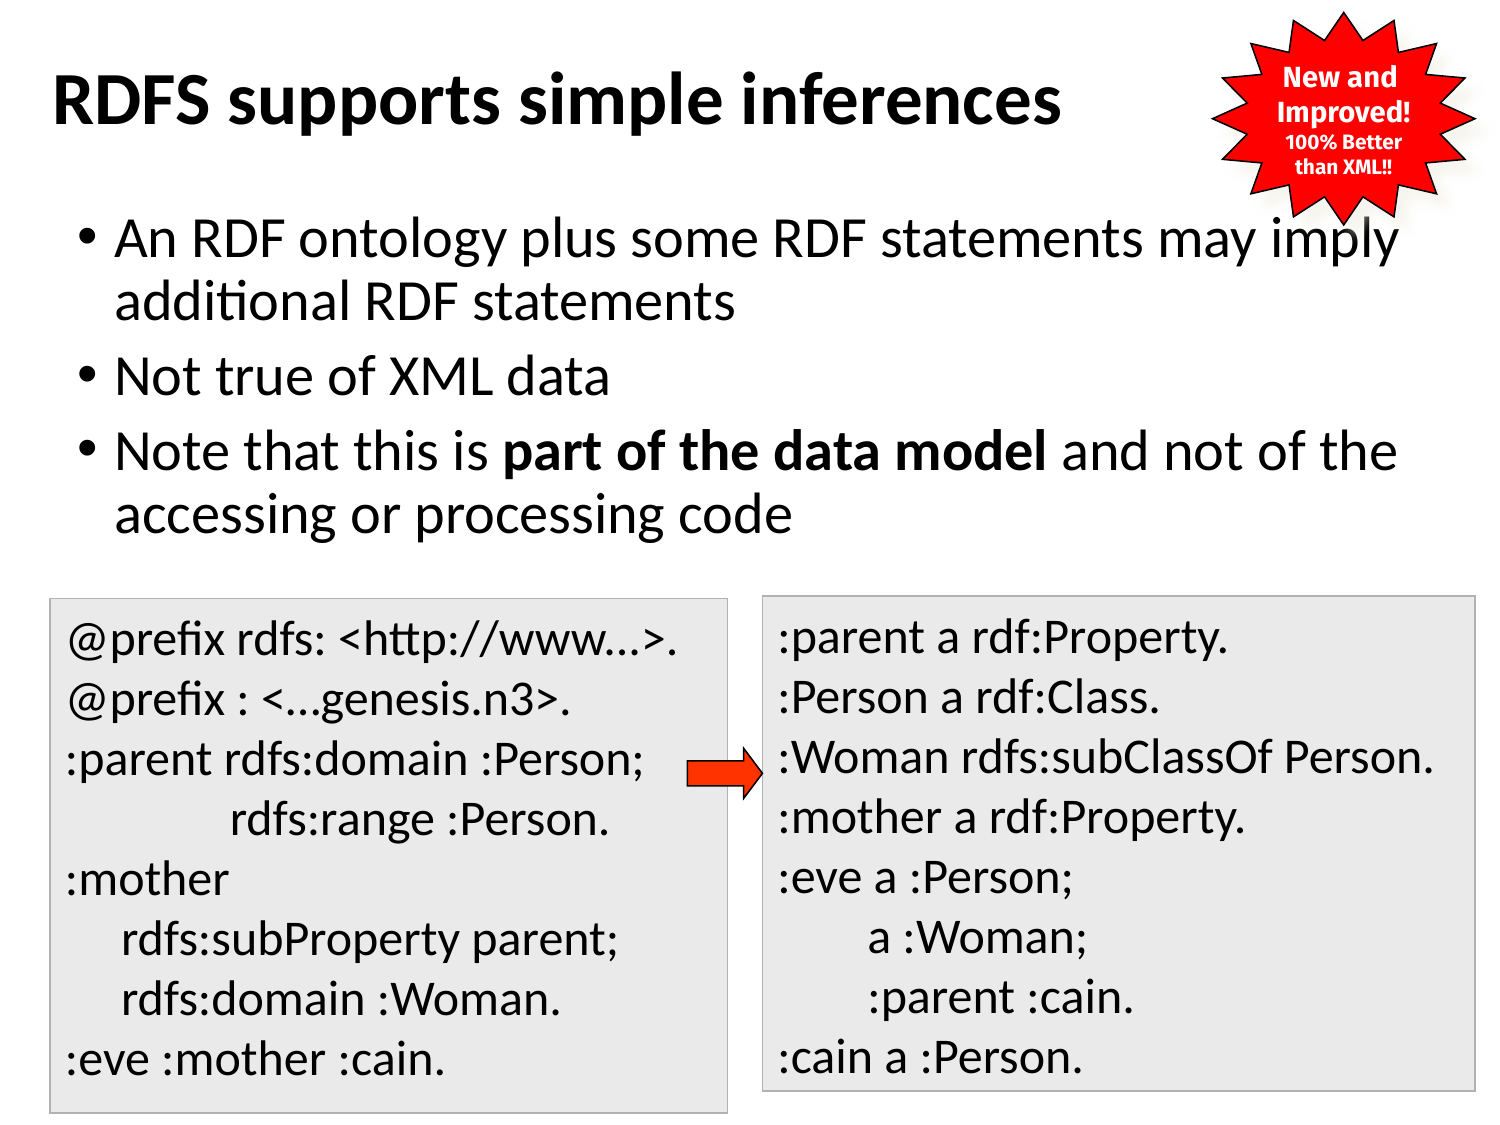

New and
Improved!
100% Better
than XML!!
# RDFS supports simple inferences
An RDF ontology plus some RDF statements may imply additional RDF statements
Not true of XML data
Note that this is part of the data model and not of the accessing or processing code
:parent a rdf:Property.
:Person a rdf:Class.
:Woman rdfs:subClassOf Person.
:mother a rdf:Property.
:eve a :Person;
        a :Woman;
        :parent :cain.
:cain a :Person.
@prefix rdfs: <http://www...>.
@prefix : <…genesis.n3>.
:parent rdfs:domain :Person;
        rdfs:range :Person.
:mother
     rdfs:subProperty parent;
     rdfs:domain :Woman.
:eve :mother :cain.